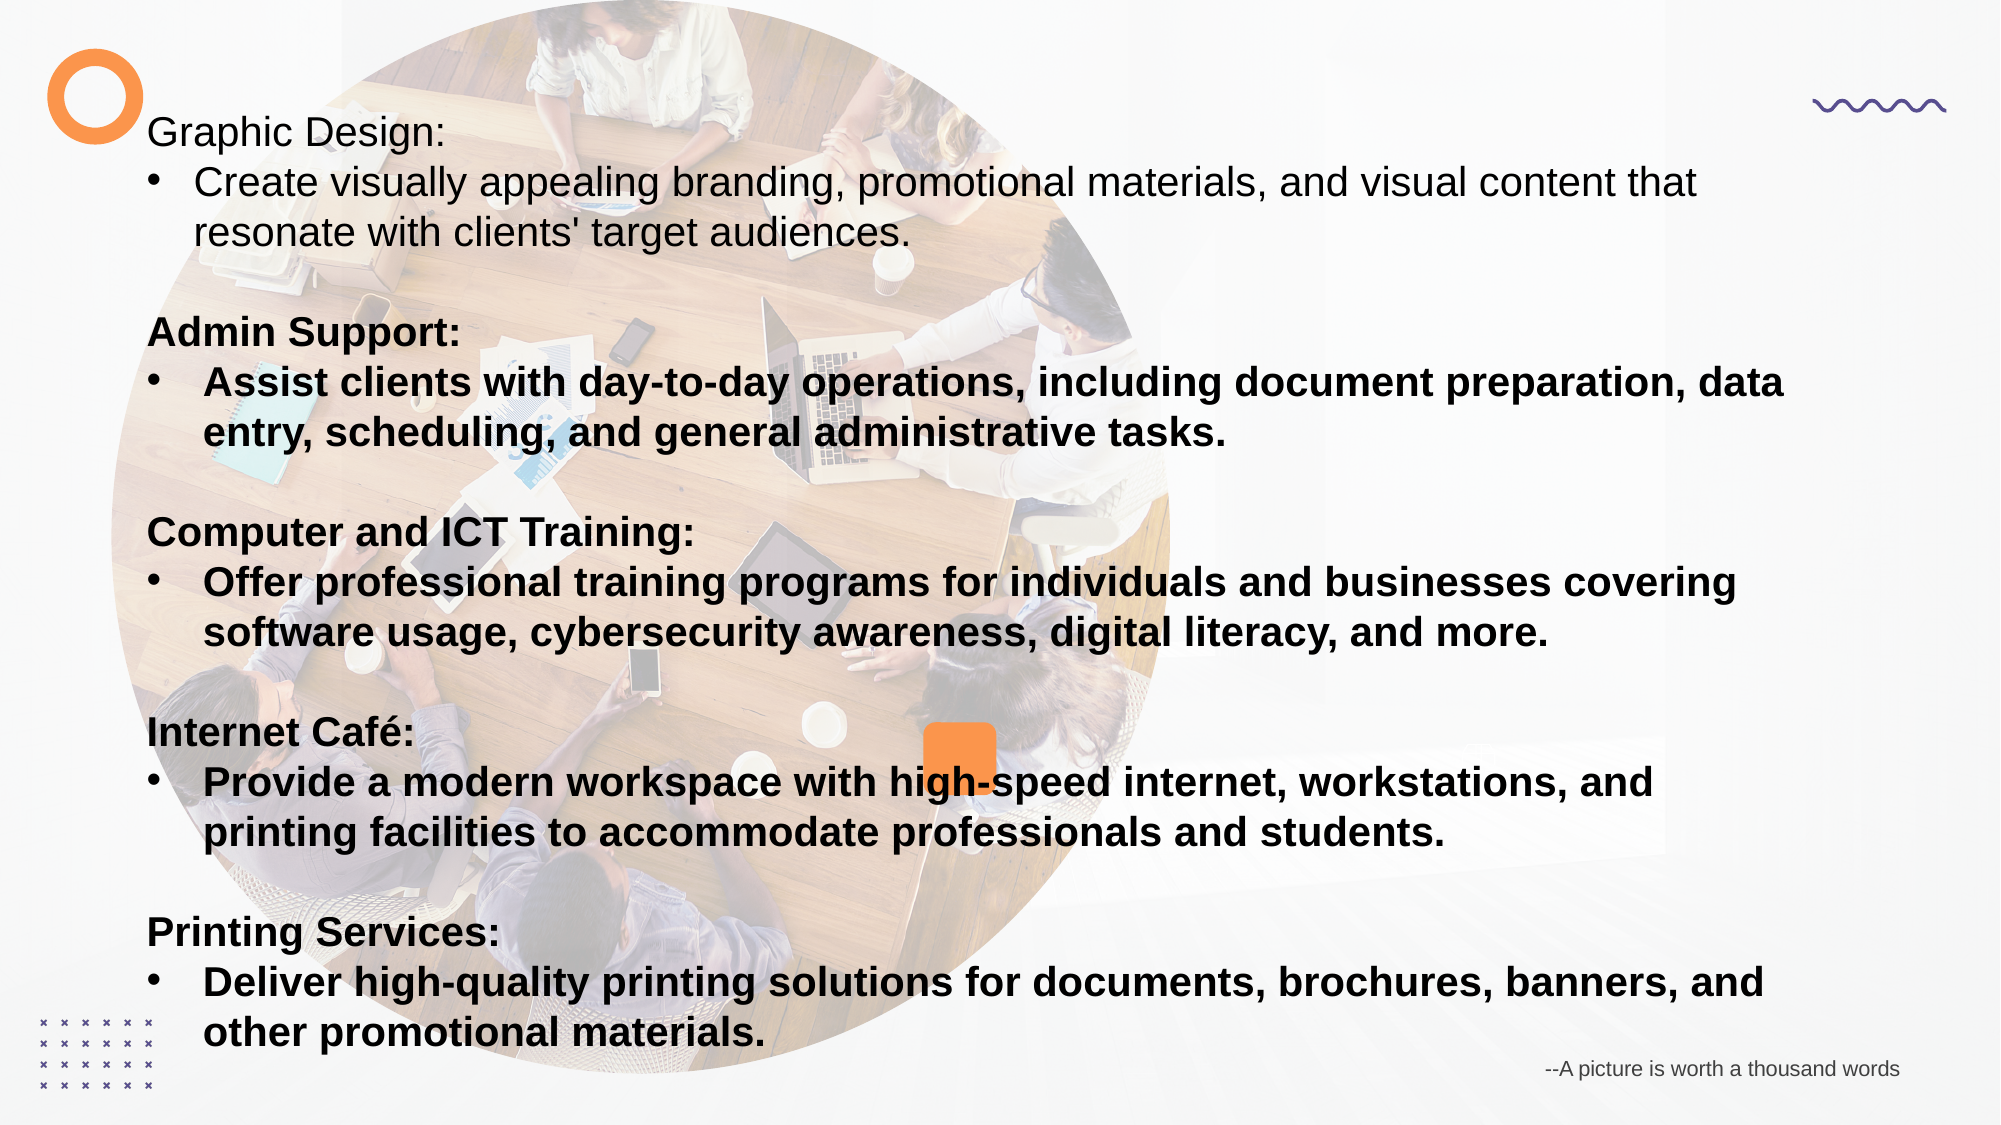

Graphic Design:
Create visually appealing branding, promotional materials, and visual content that resonate with clients' target audiences.

Admin Support:
Assist clients with day-to-day operations, including document preparation, data entry, scheduling, and general administrative tasks.

Computer and ICT Training:
Offer professional training programs for individuals and businesses covering software usage, cybersecurity awareness, digital literacy, and more.

Internet Café:
Provide a modern workspace with high-speed internet, workstations, and printing facilities to accommodate professionals and students.

Printing Services:
Deliver high-quality printing solutions for documents, brochures, banners, and other promotional materials.